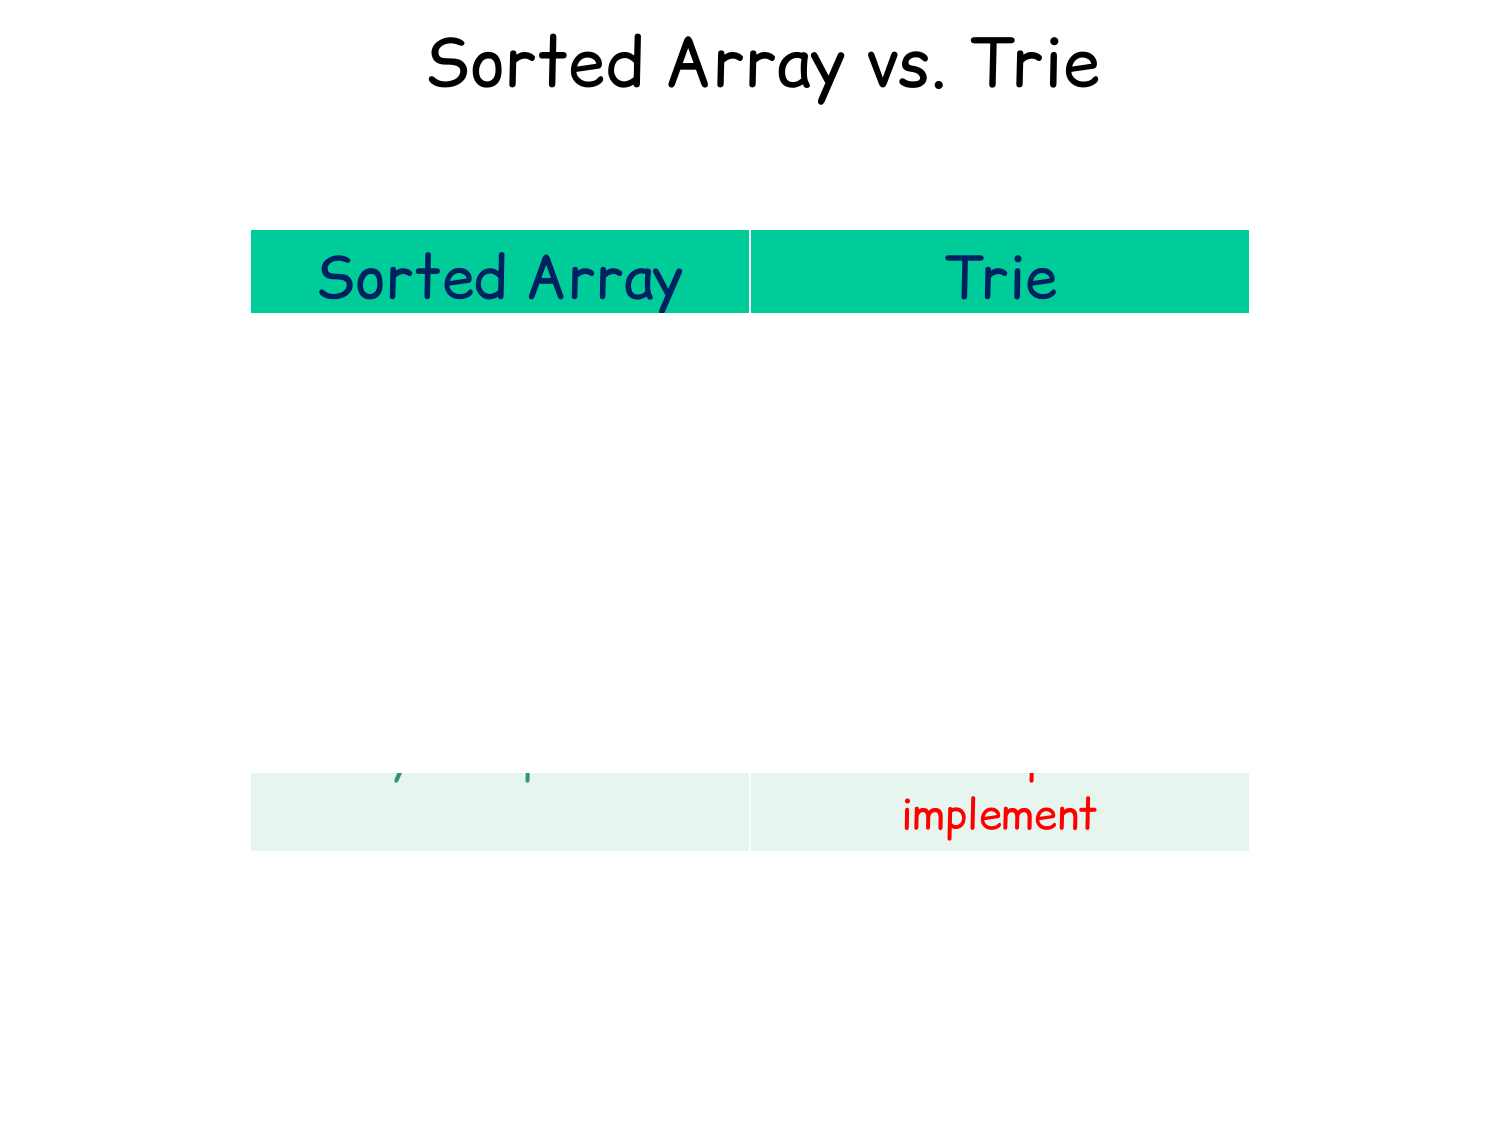

# Sorted Array vs. Trie
| Sorted Array | Trie |
| --- | --- |
| Limited capacity | Infinitely expandable |
| Need to move millions of items every time we add an item | Just ten steps to add a new item! |
| Searchable in dozens of steps | Searchable in ten steps every time |
| Easy to implement | More complex to implement |